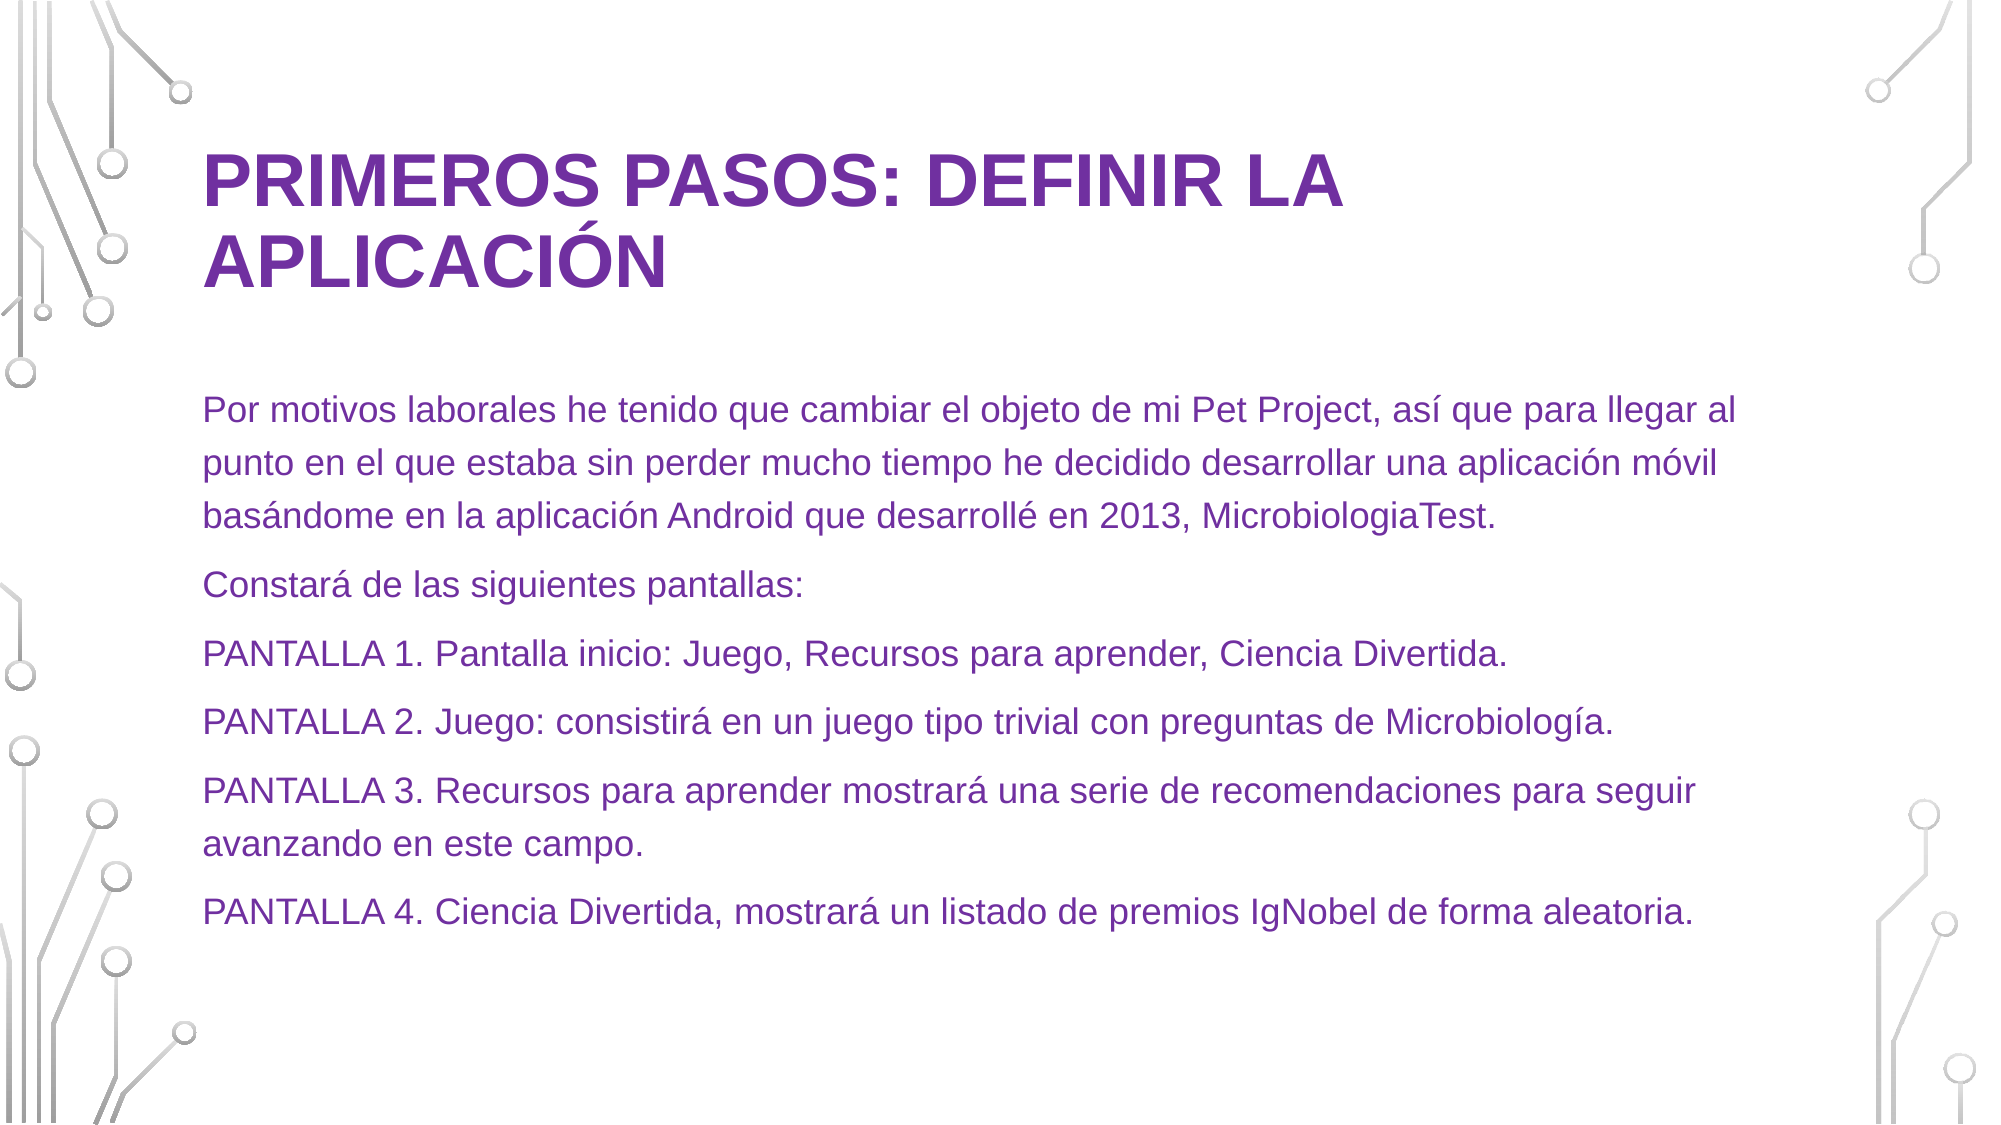

# PRIMEROS PASOS: DEFINIR LA APLICACIÓN
Por motivos laborales he tenido que cambiar el objeto de mi Pet Project, así que para llegar al punto en el que estaba sin perder mucho tiempo he decidido desarrollar una aplicación móvil basándome en la aplicación Android que desarrollé en 2013, MicrobiologiaTest.
Constará de las siguientes pantallas:
PANTALLA 1. Pantalla inicio: Juego, Recursos para aprender, Ciencia Divertida.
PANTALLA 2. Juego: consistirá en un juego tipo trivial con preguntas de Microbiología.
PANTALLA 3. Recursos para aprender mostrará una serie de recomendaciones para seguir avanzando en este campo.
PANTALLA 4. Ciencia Divertida, mostrará un listado de premios IgNobel de forma aleatoria.